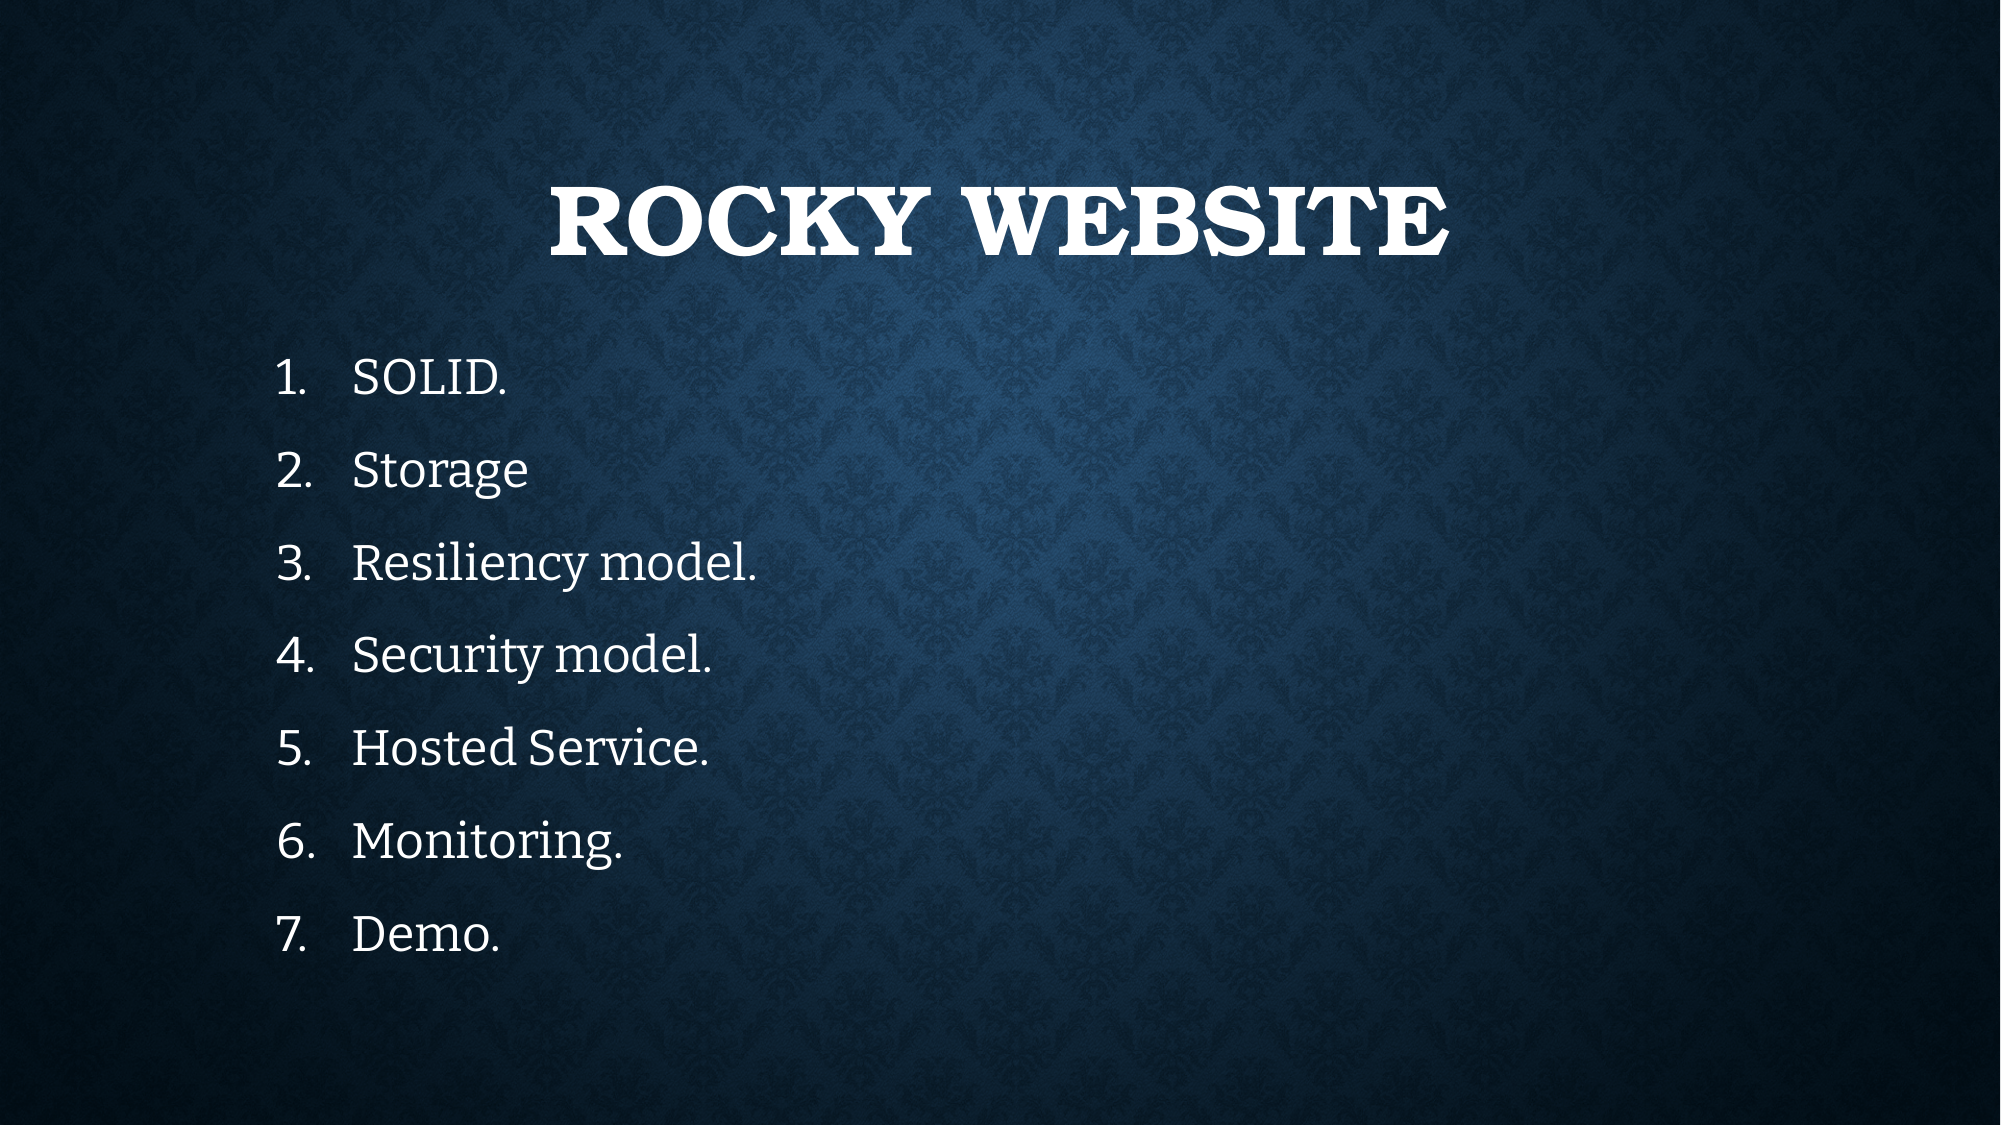

# Rocky Website
SOLID.
Storage
Resiliency model.
Security model.
Hosted Service.
Monitoring.
Demo.